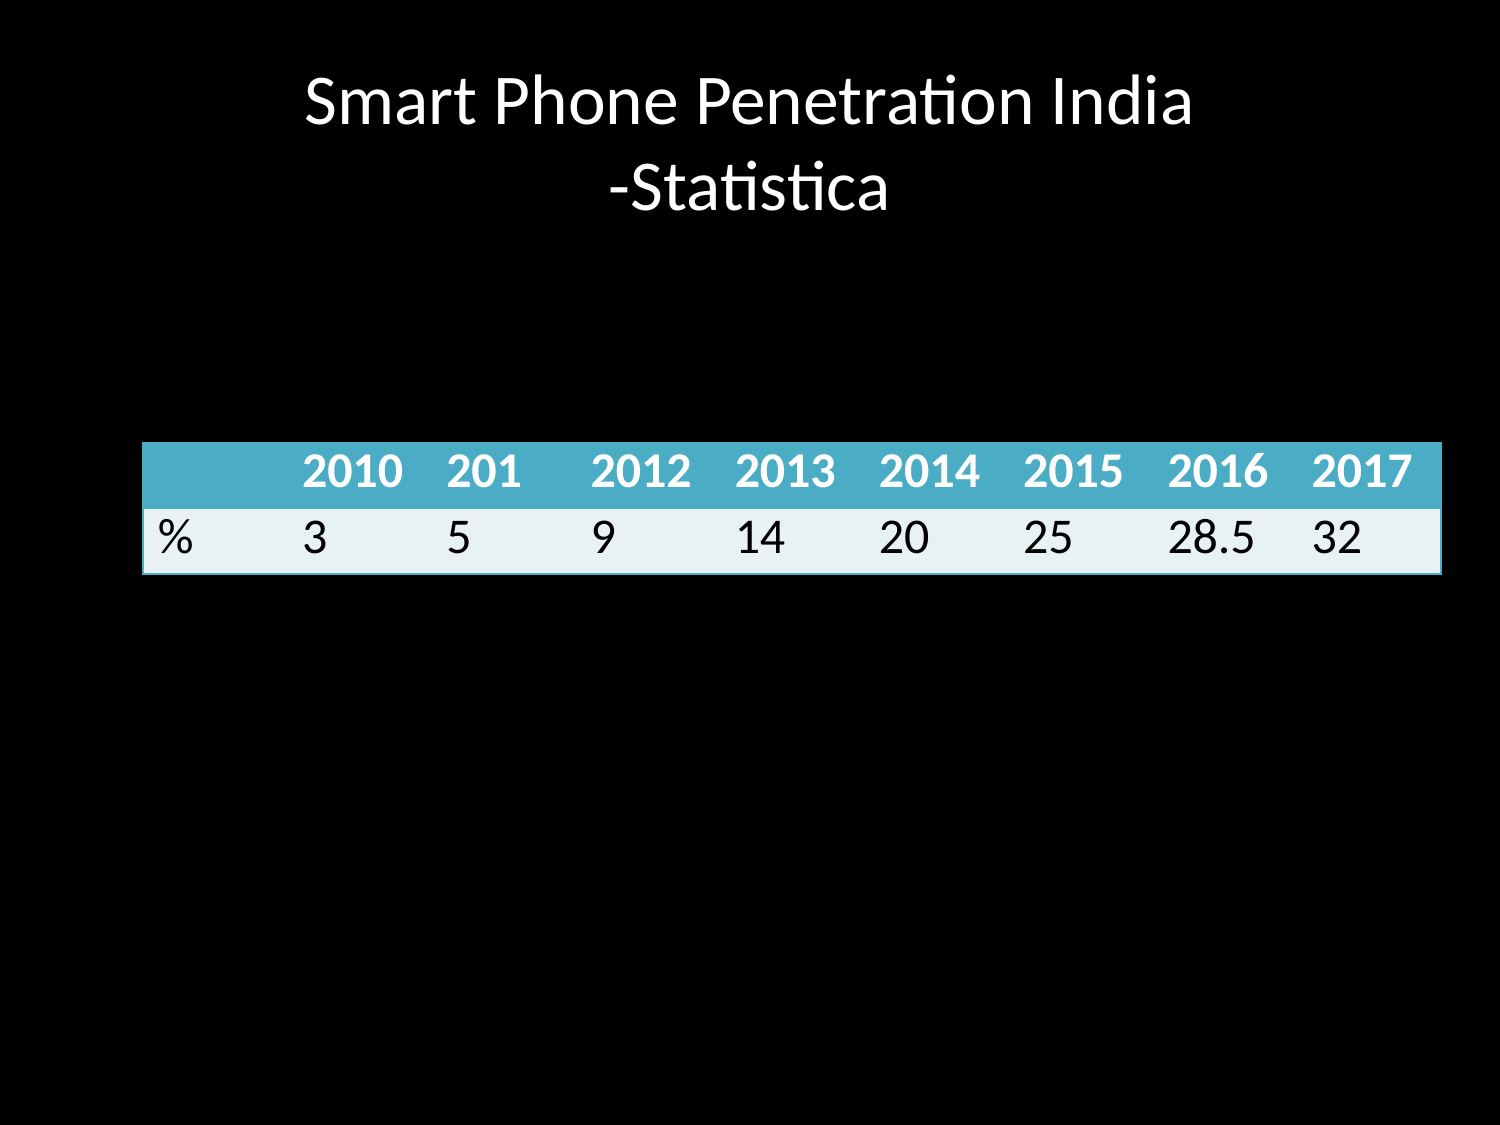

# Smart Phone Penetration India -Statistica
|  | 2010 | 201 | 2012 | 2013 | 2014 | 2015 | 2016 | 2017 |
| --- | --- | --- | --- | --- | --- | --- | --- | --- |
| % | 3 | 5 | 9 | 14 | 20 | 25 | 28.5 | 32 |